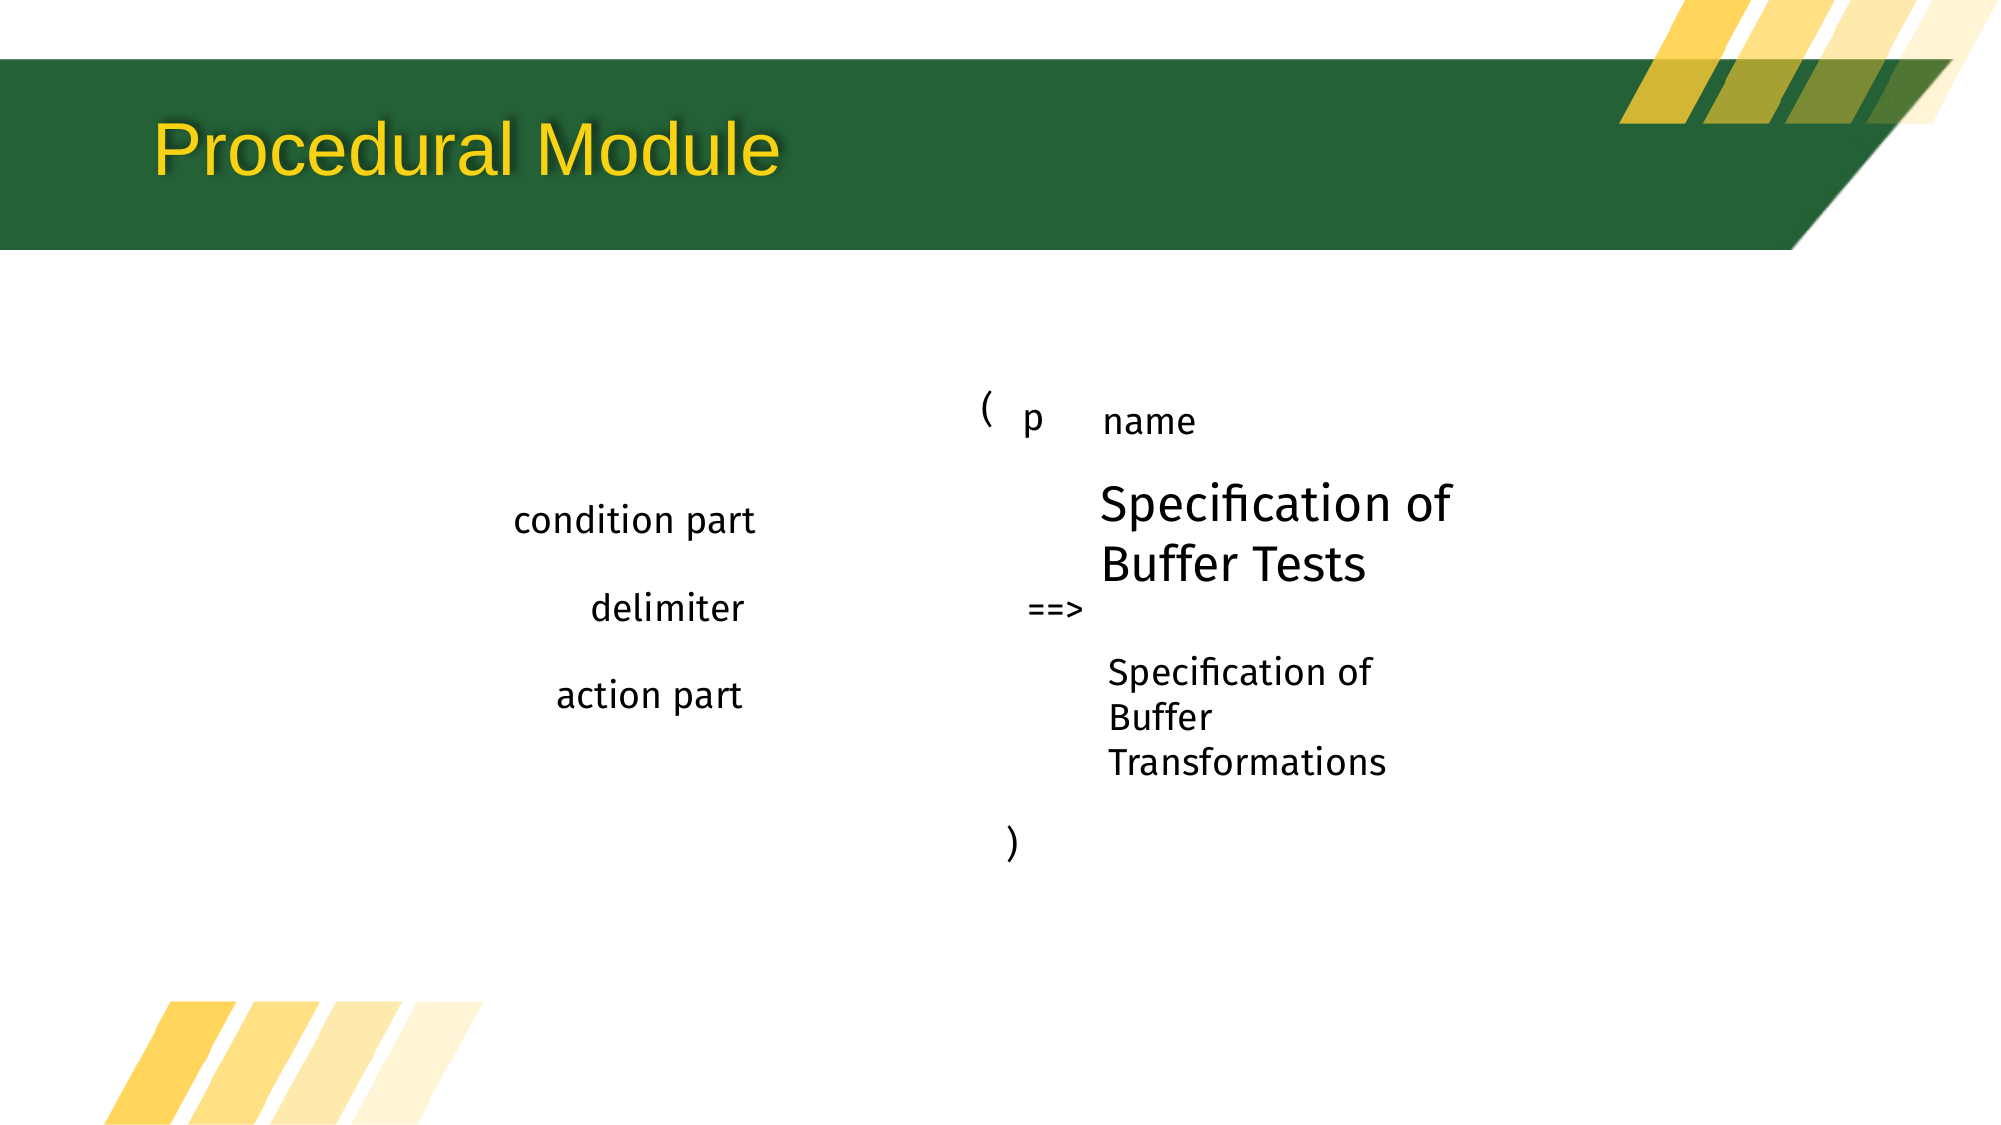

# Procedural Module
(
p
name
Specification of
Buffer Tests
condition part

delimiter
==>

Specification of
Buffer Transformations
action part

)